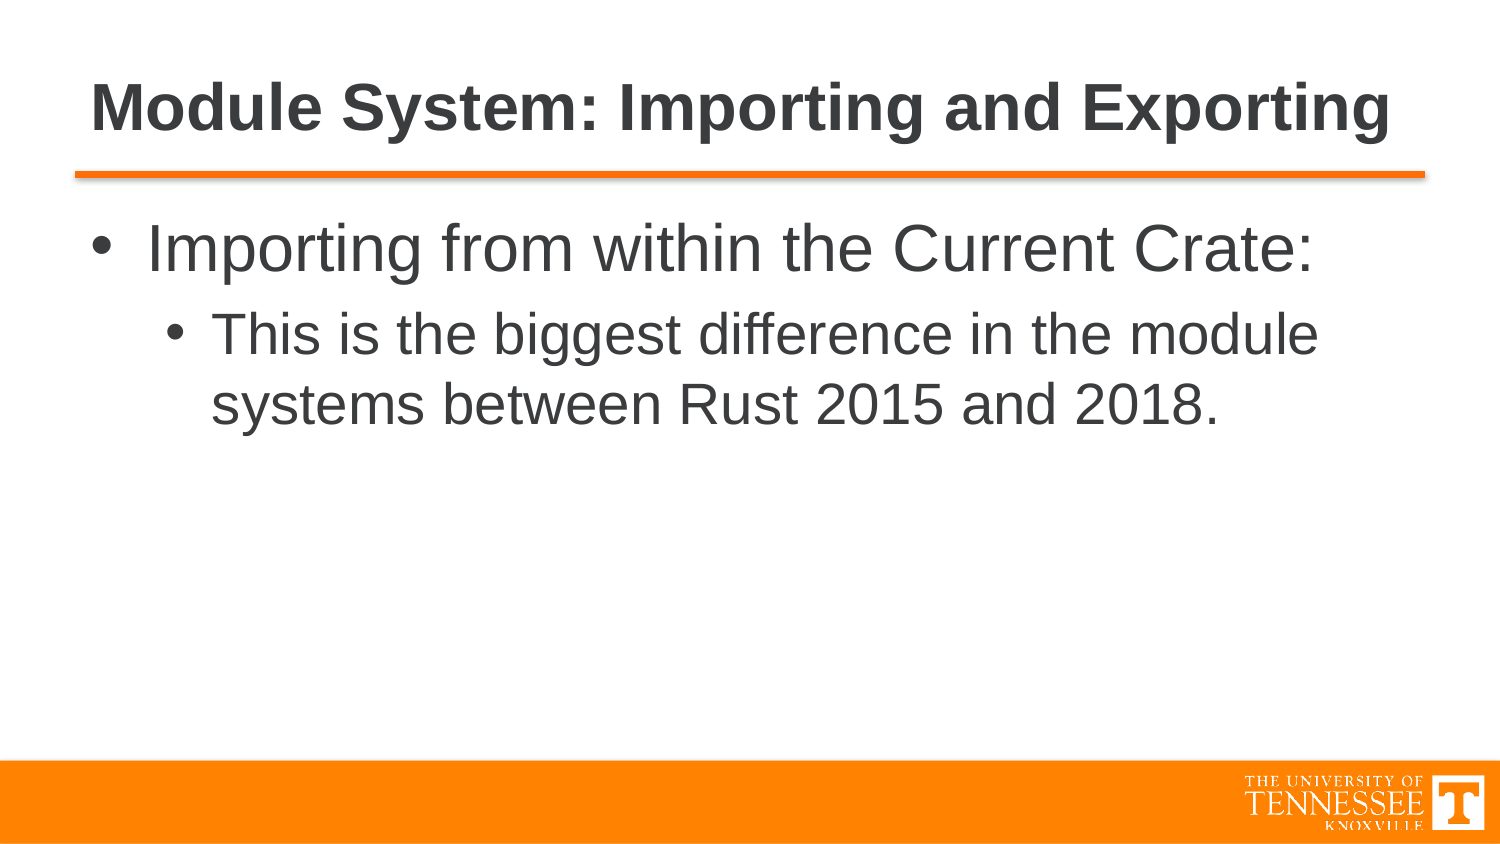

# Module System: Importing and Exporting
Importing from within the Current Crate:
This is the biggest difference in the module systems between Rust 2015 and 2018.